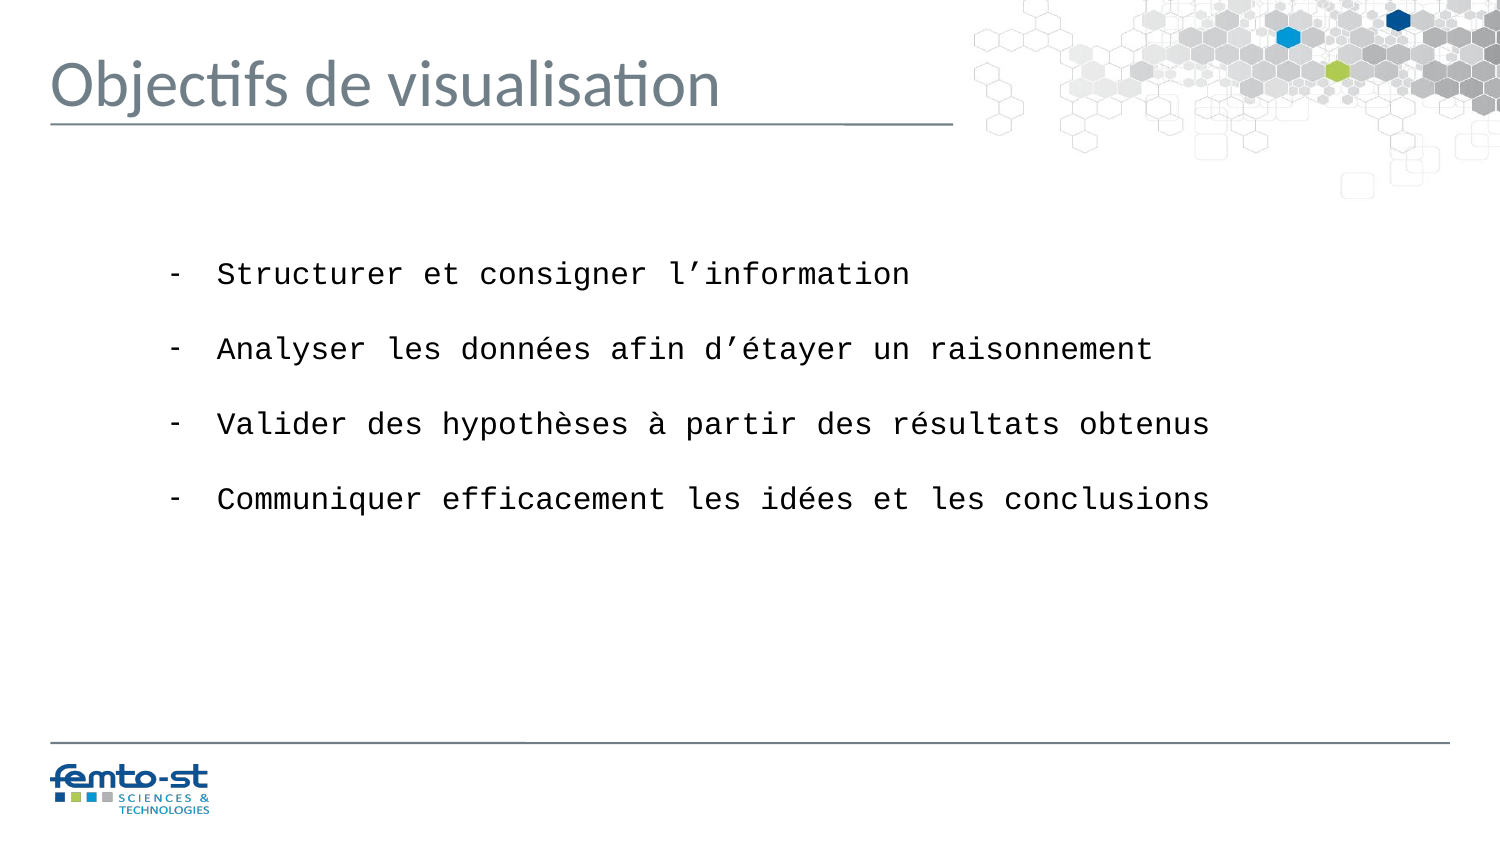

Objectifs de visualisation
Structurer et consigner l’information
Analyser les données afin d’étayer un raisonnement
Valider des hypothèses à partir des résultats obtenus
Communiquer efficacement les idées et les conclusions